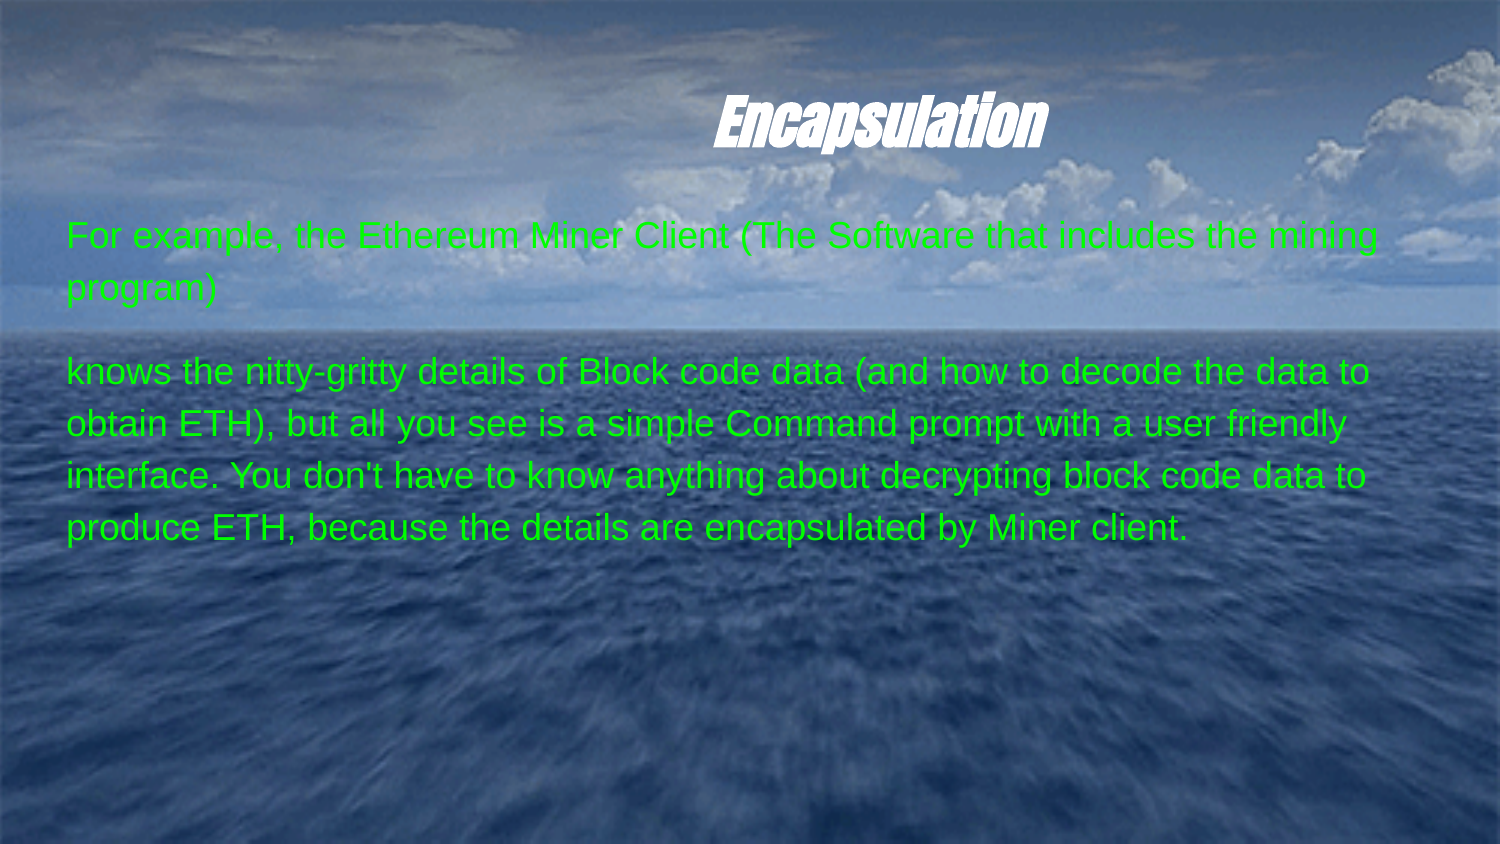

# Encapsulation
For example, the Ethereum Miner Client (The Software that includes the mining program)
knows the nitty-gritty details of Block code data (and how to decode the data to obtain ETH), but all you see is a simple Command prompt with a user friendly interface. You don't have to know anything about decrypting block code data to produce ETH, because the details are encapsulated by Miner client.